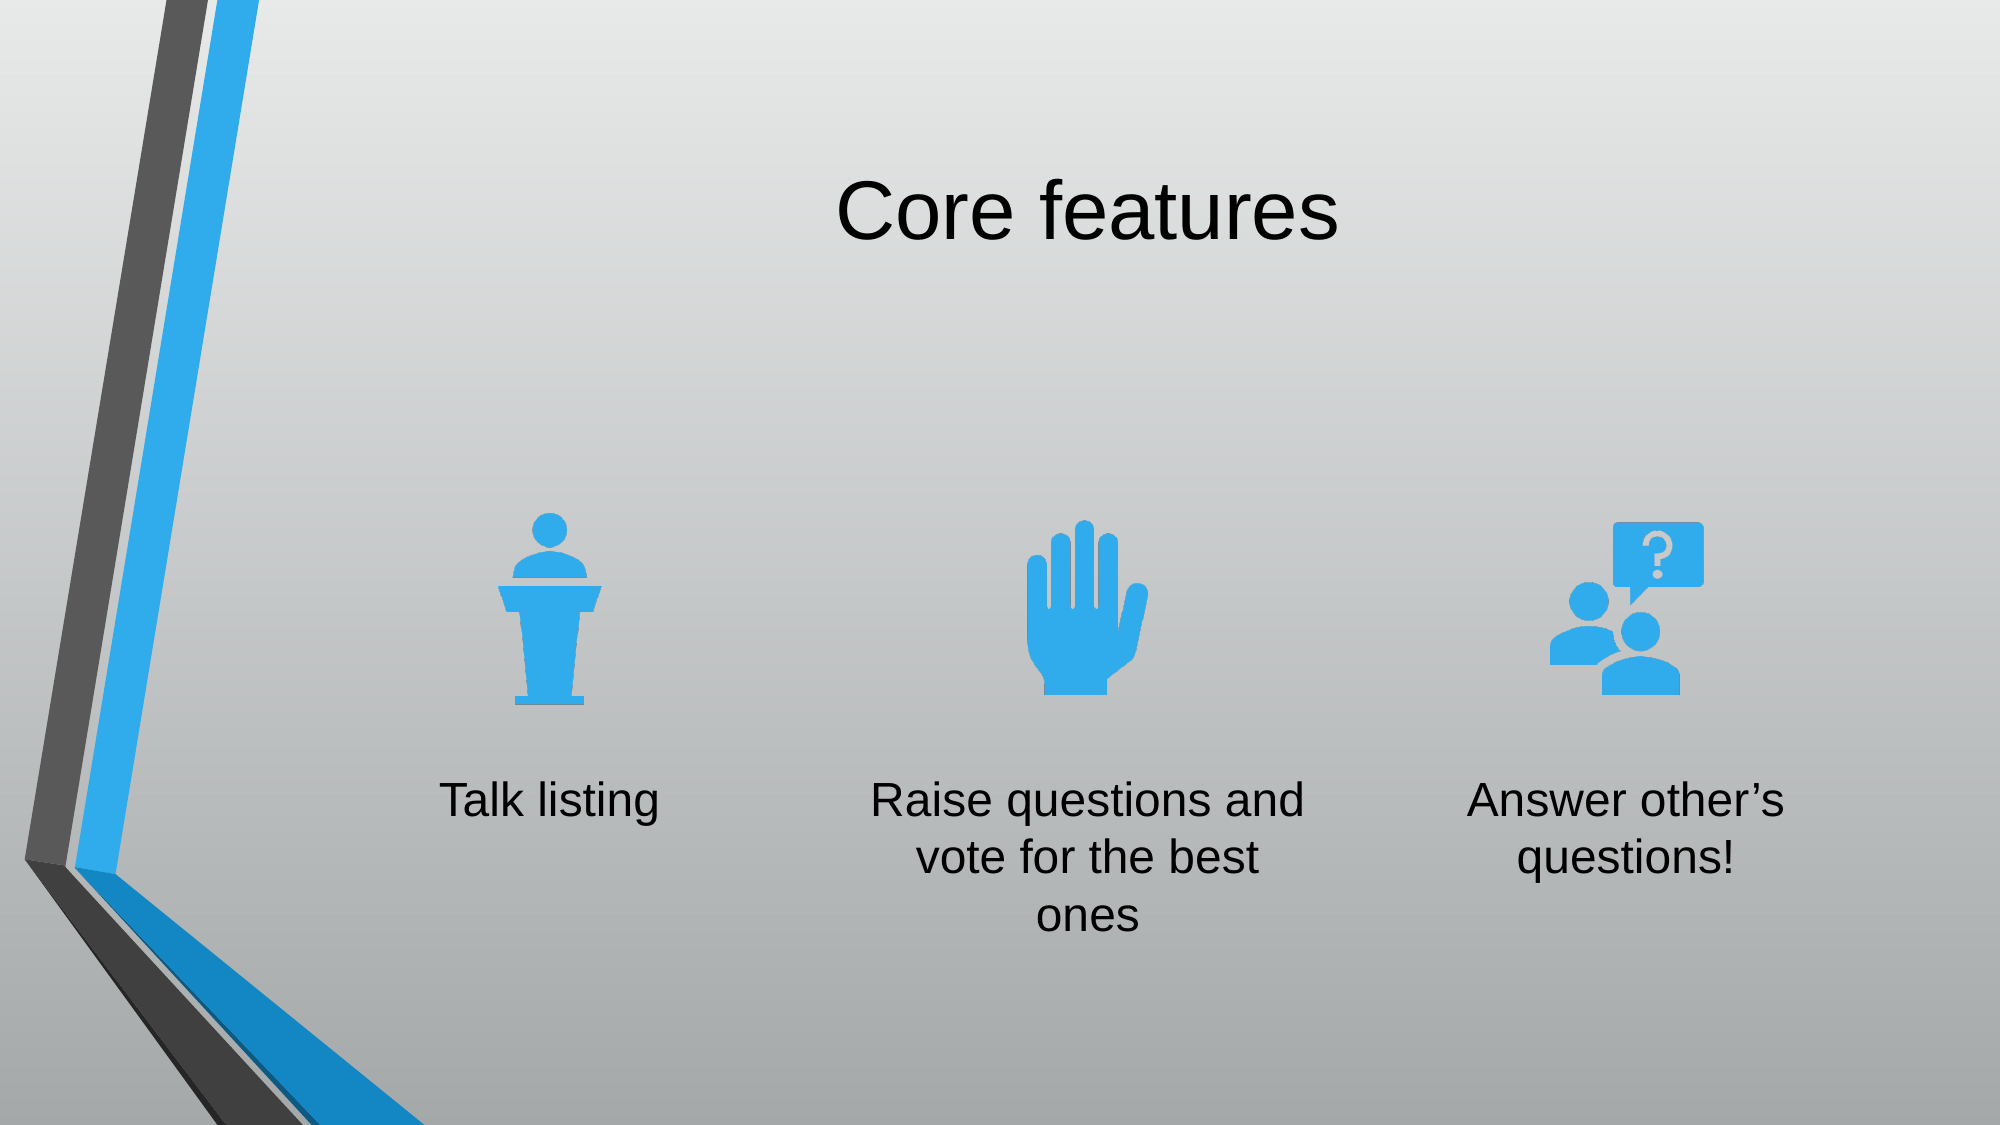

# Core features
Talk listing
Raise questions and vote for the best ones
Answer other’s questions!